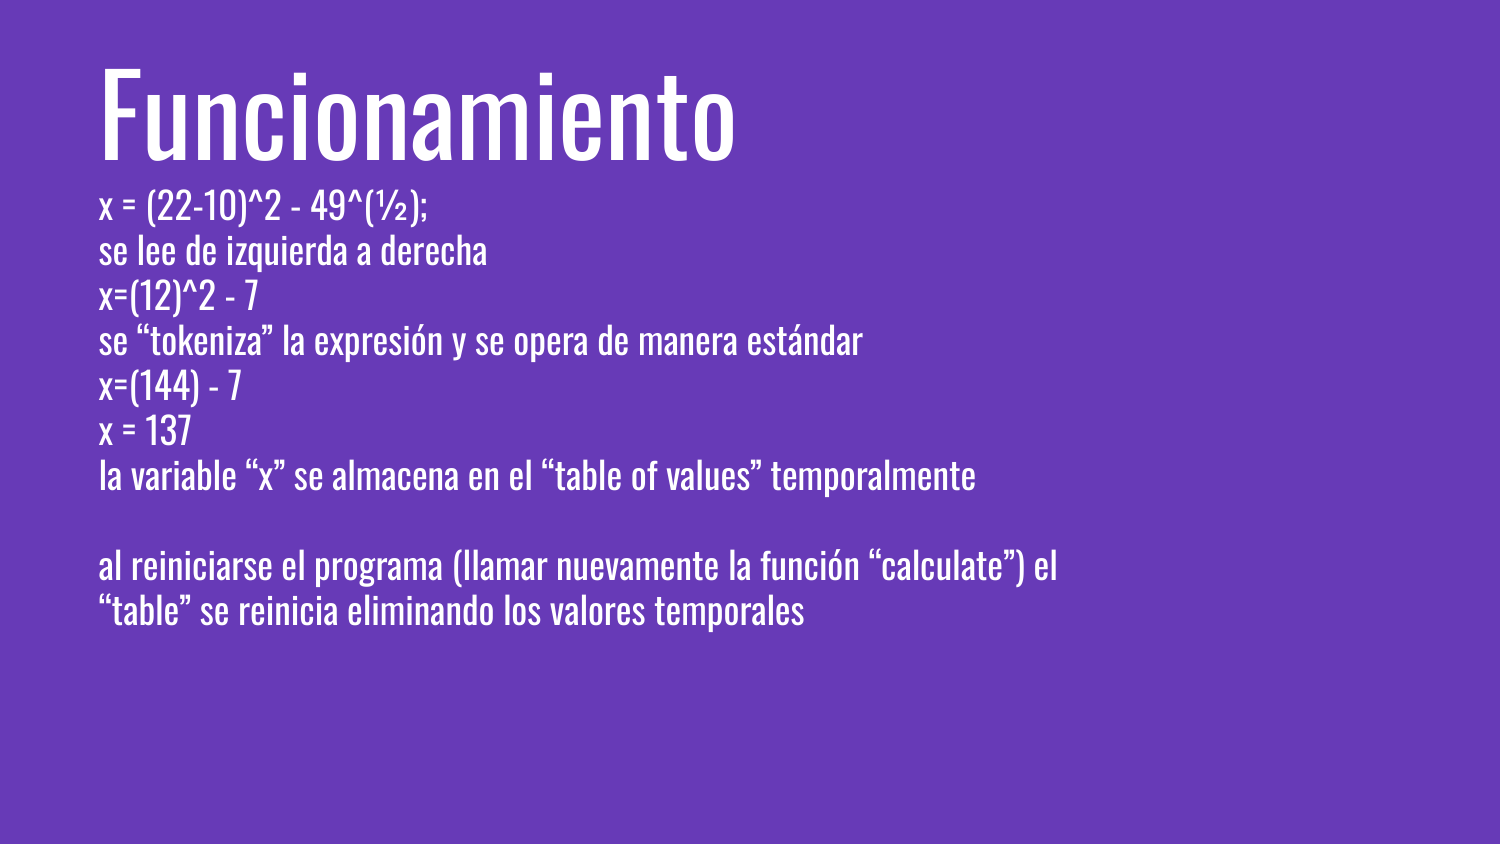

# Funcionamiento
x = (22-10)^2 - 49^(½);
se lee de izquierda a derecha
x=(12)^2 - 7
se “tokeniza” la expresión y se opera de manera estándar
x=(144) - 7
x = 137
la variable “x” se almacena en el “table of values” temporalmente

al reiniciarse el programa (llamar nuevamente la función “calculate”) el “table” se reinicia eliminando los valores temporales